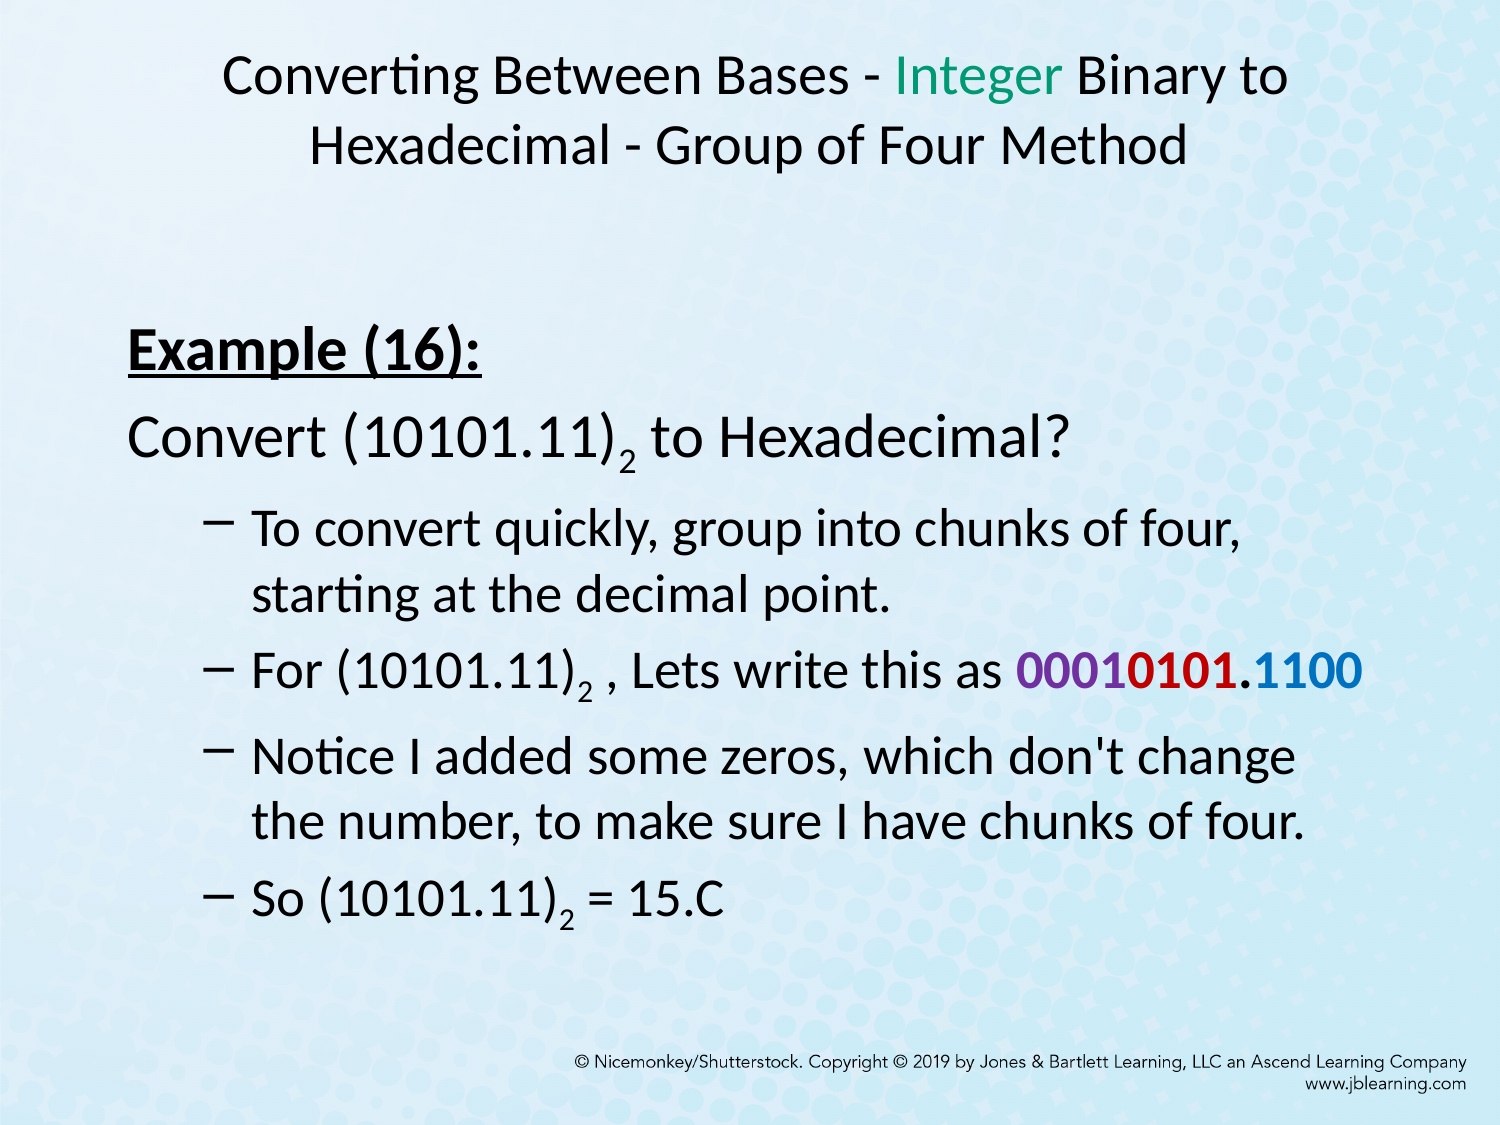

# Converting Between Bases - Integer Binary to Hexadecimal - Group of Four Method
Example (16):
Convert (10101.11)2 to Hexadecimal?
To convert quickly, group into chunks of four, starting at the decimal point.
For (10101.11)2 , Lets write this as 00010101.1100
Notice I added some zeros, which don't change the number, to make sure I have chunks of four.
So (10101.11)2 = 15.C